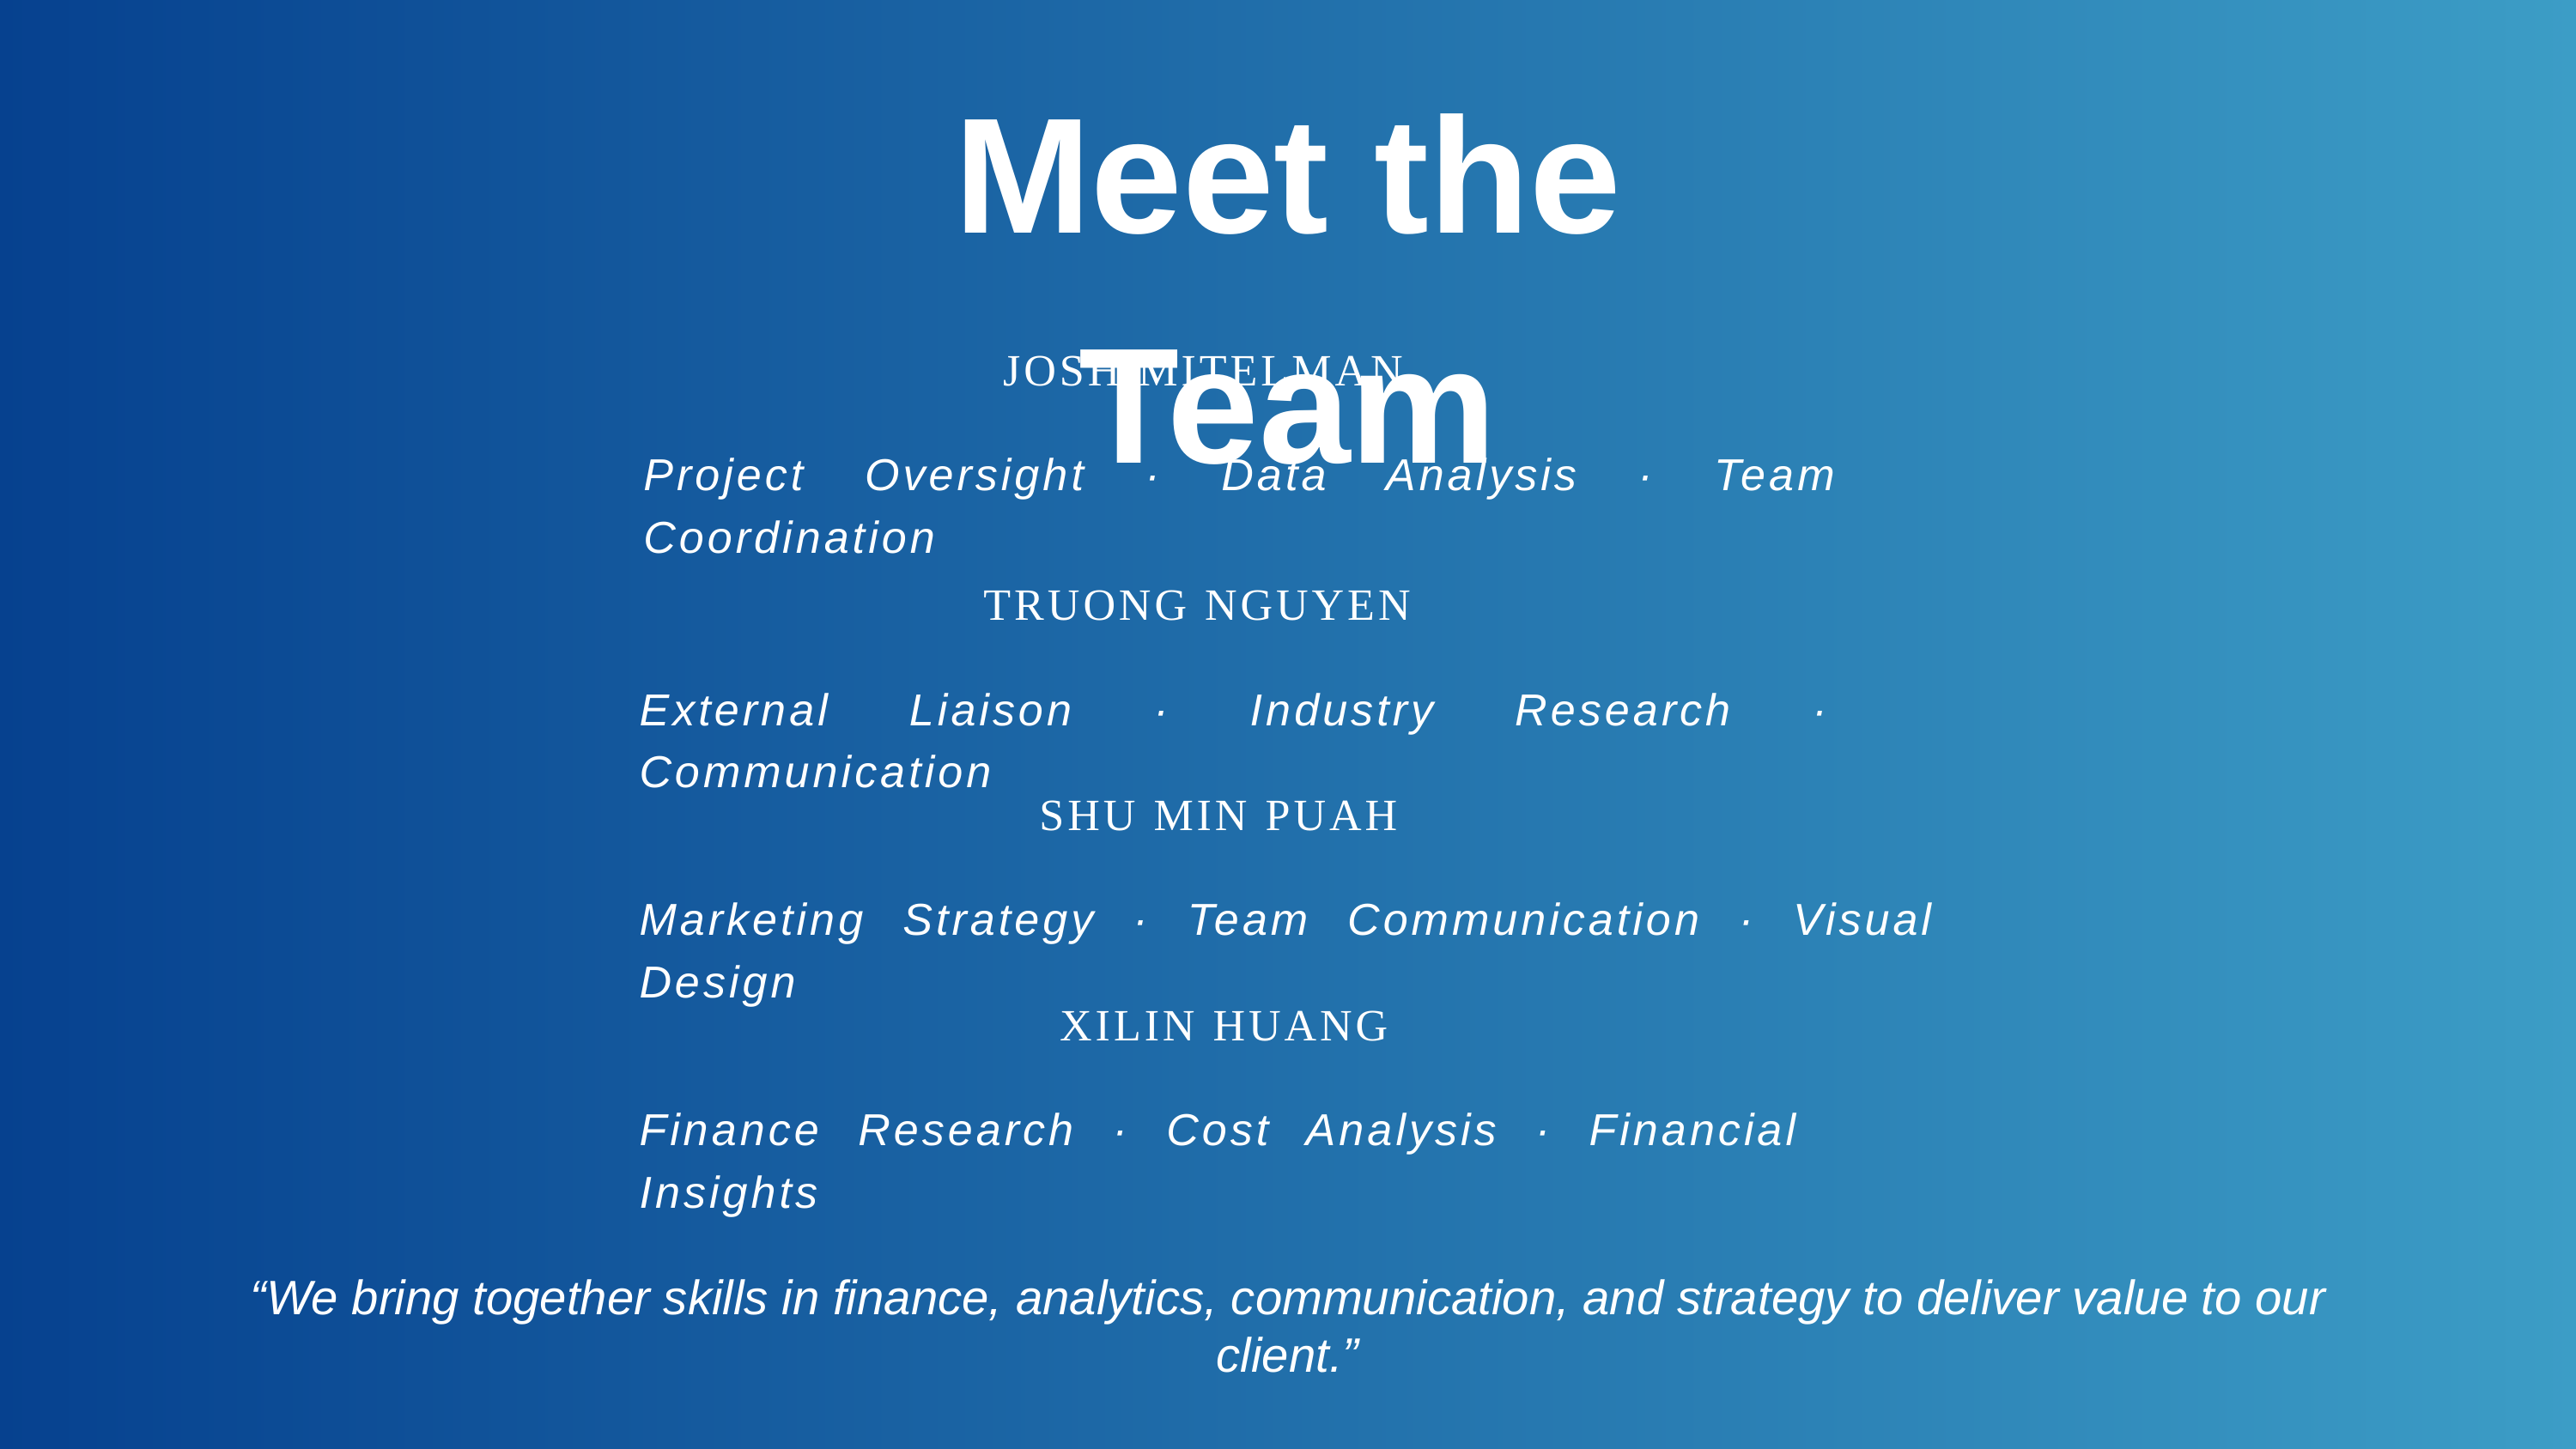

Meet the Team
JOSH MITELMAN
Project Oversight · Data Analysis · Team Coordination
TRUONG NGUYEN
External Liaison · Industry Research · Communication
SHU MIN PUAH
Marketing Strategy · Team Communication · Visual Design
XILIN HUANG
Finance Research · Cost Analysis · Financial Insights
“We bring together skills in finance, analytics, communication, and strategy to deliver value to our client.”